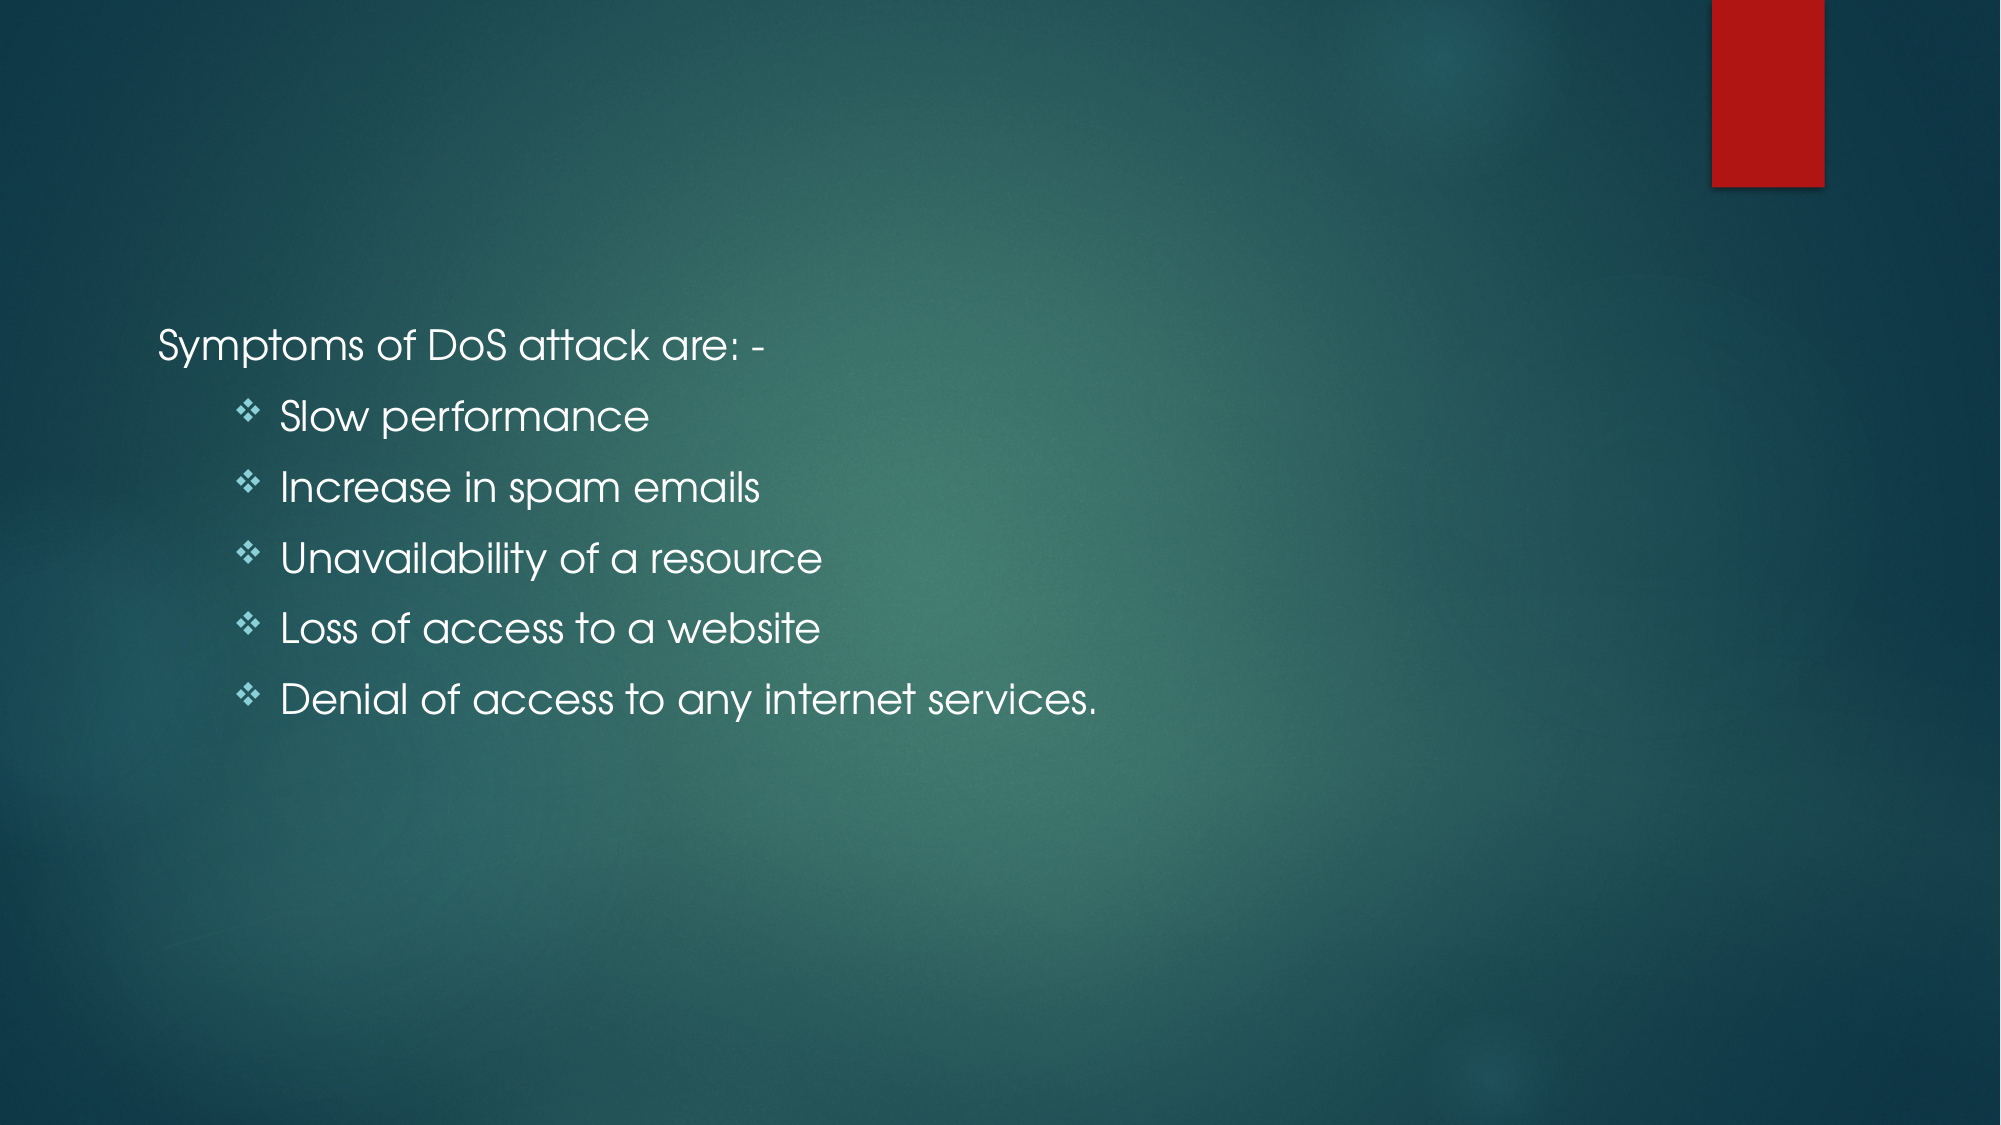

Symptoms of DoS attack are: -
Slow performance
Increase in spam emails
Unavailability of a resource
Loss of access to a website
Denial of access to any internet services.